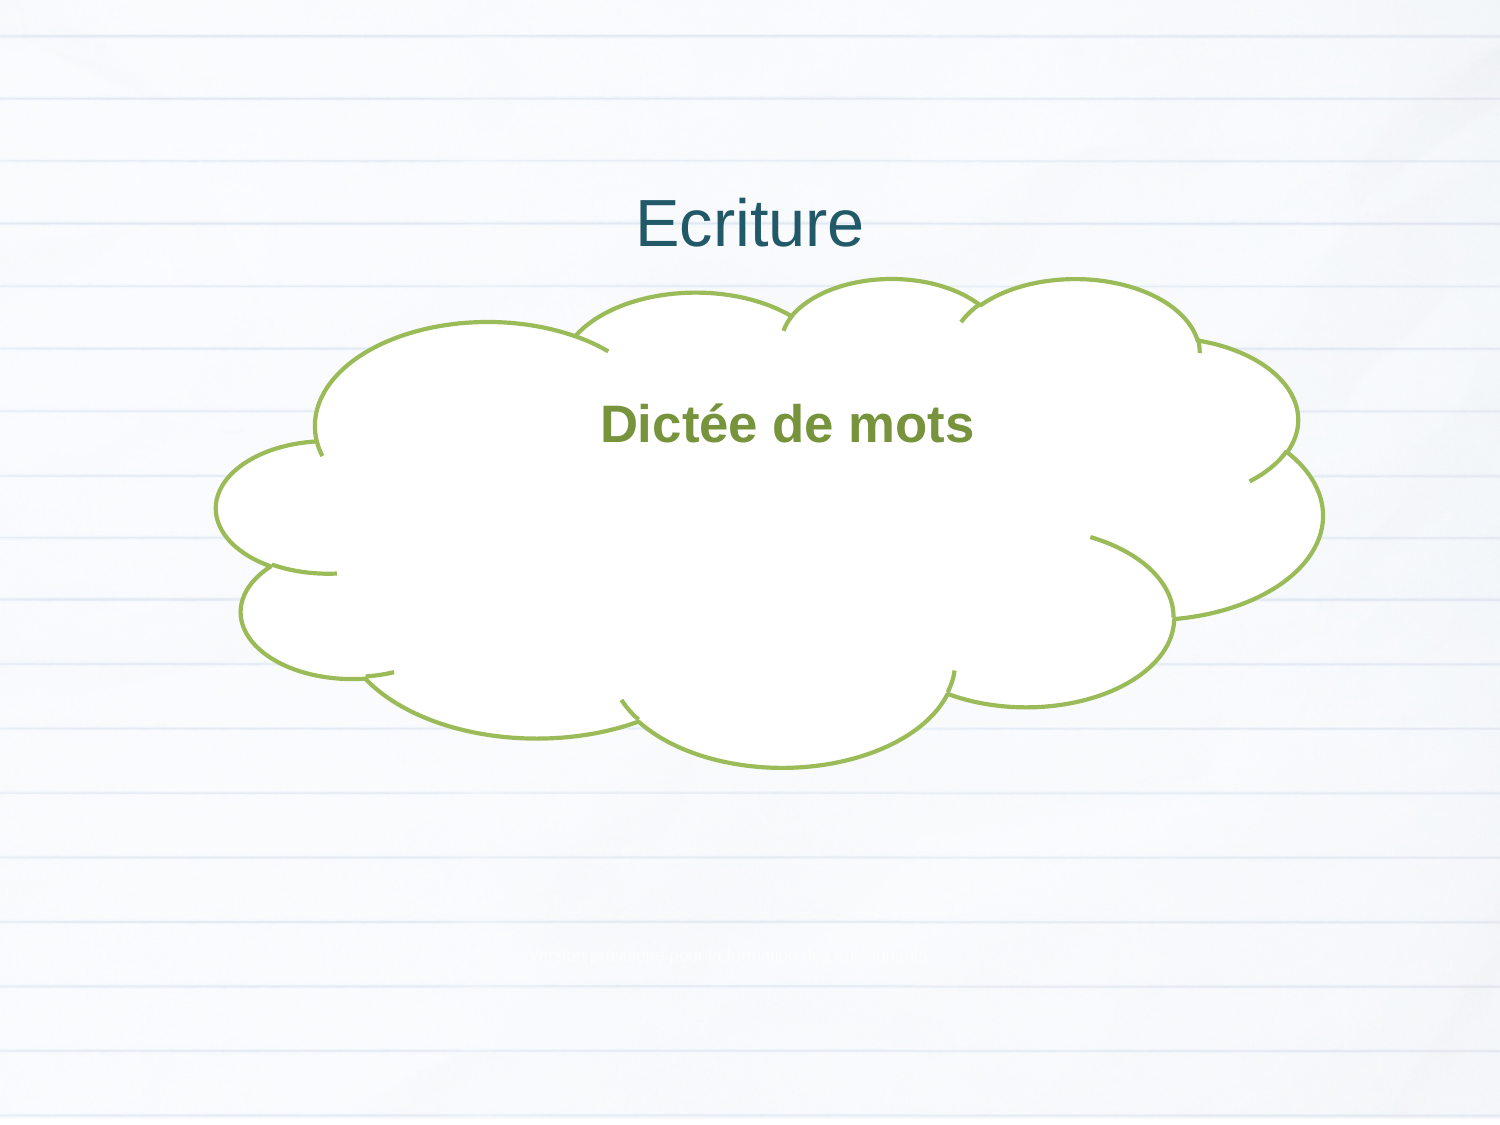

Ecriture

Dictée de mots
Version provisoire pour la formation des enseignants